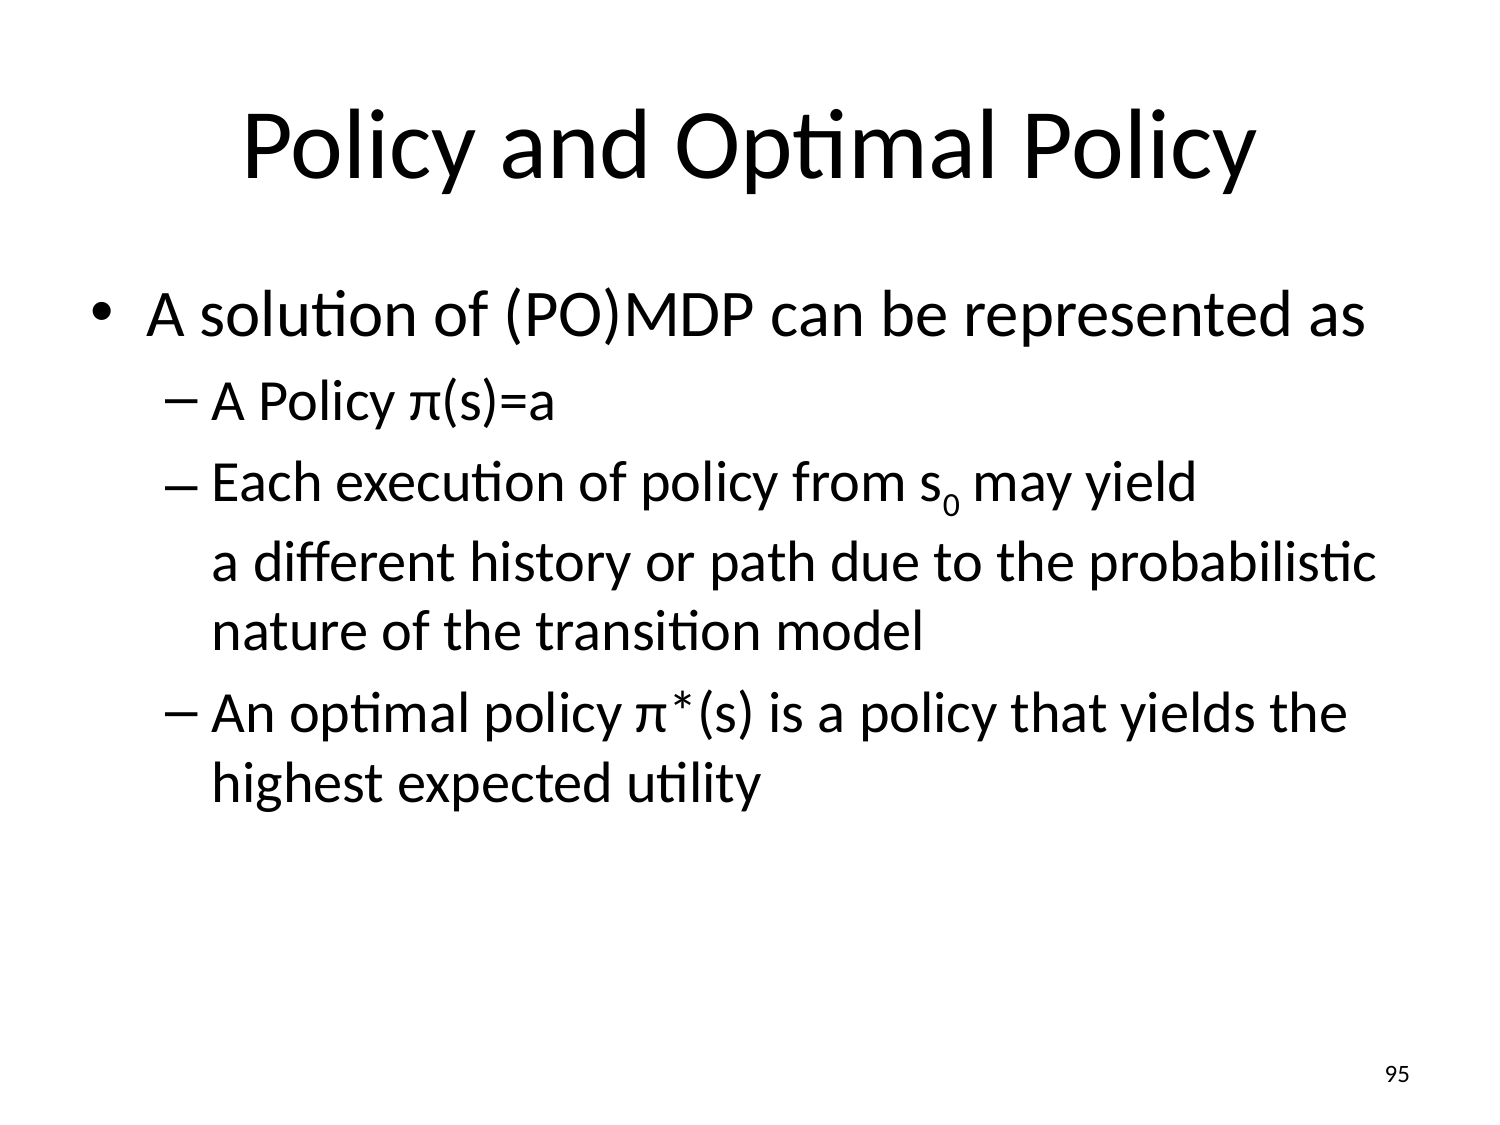

# Policy and Optimal Policy
A solution of (PO)MDP can be represented as
A Policy π(s)=a
Each execution of policy from s0 may yield
a different history or path due to the probabilistic nature of the transition model
An optimal policy π*(s) is a policy that yields the highest expected utility

95